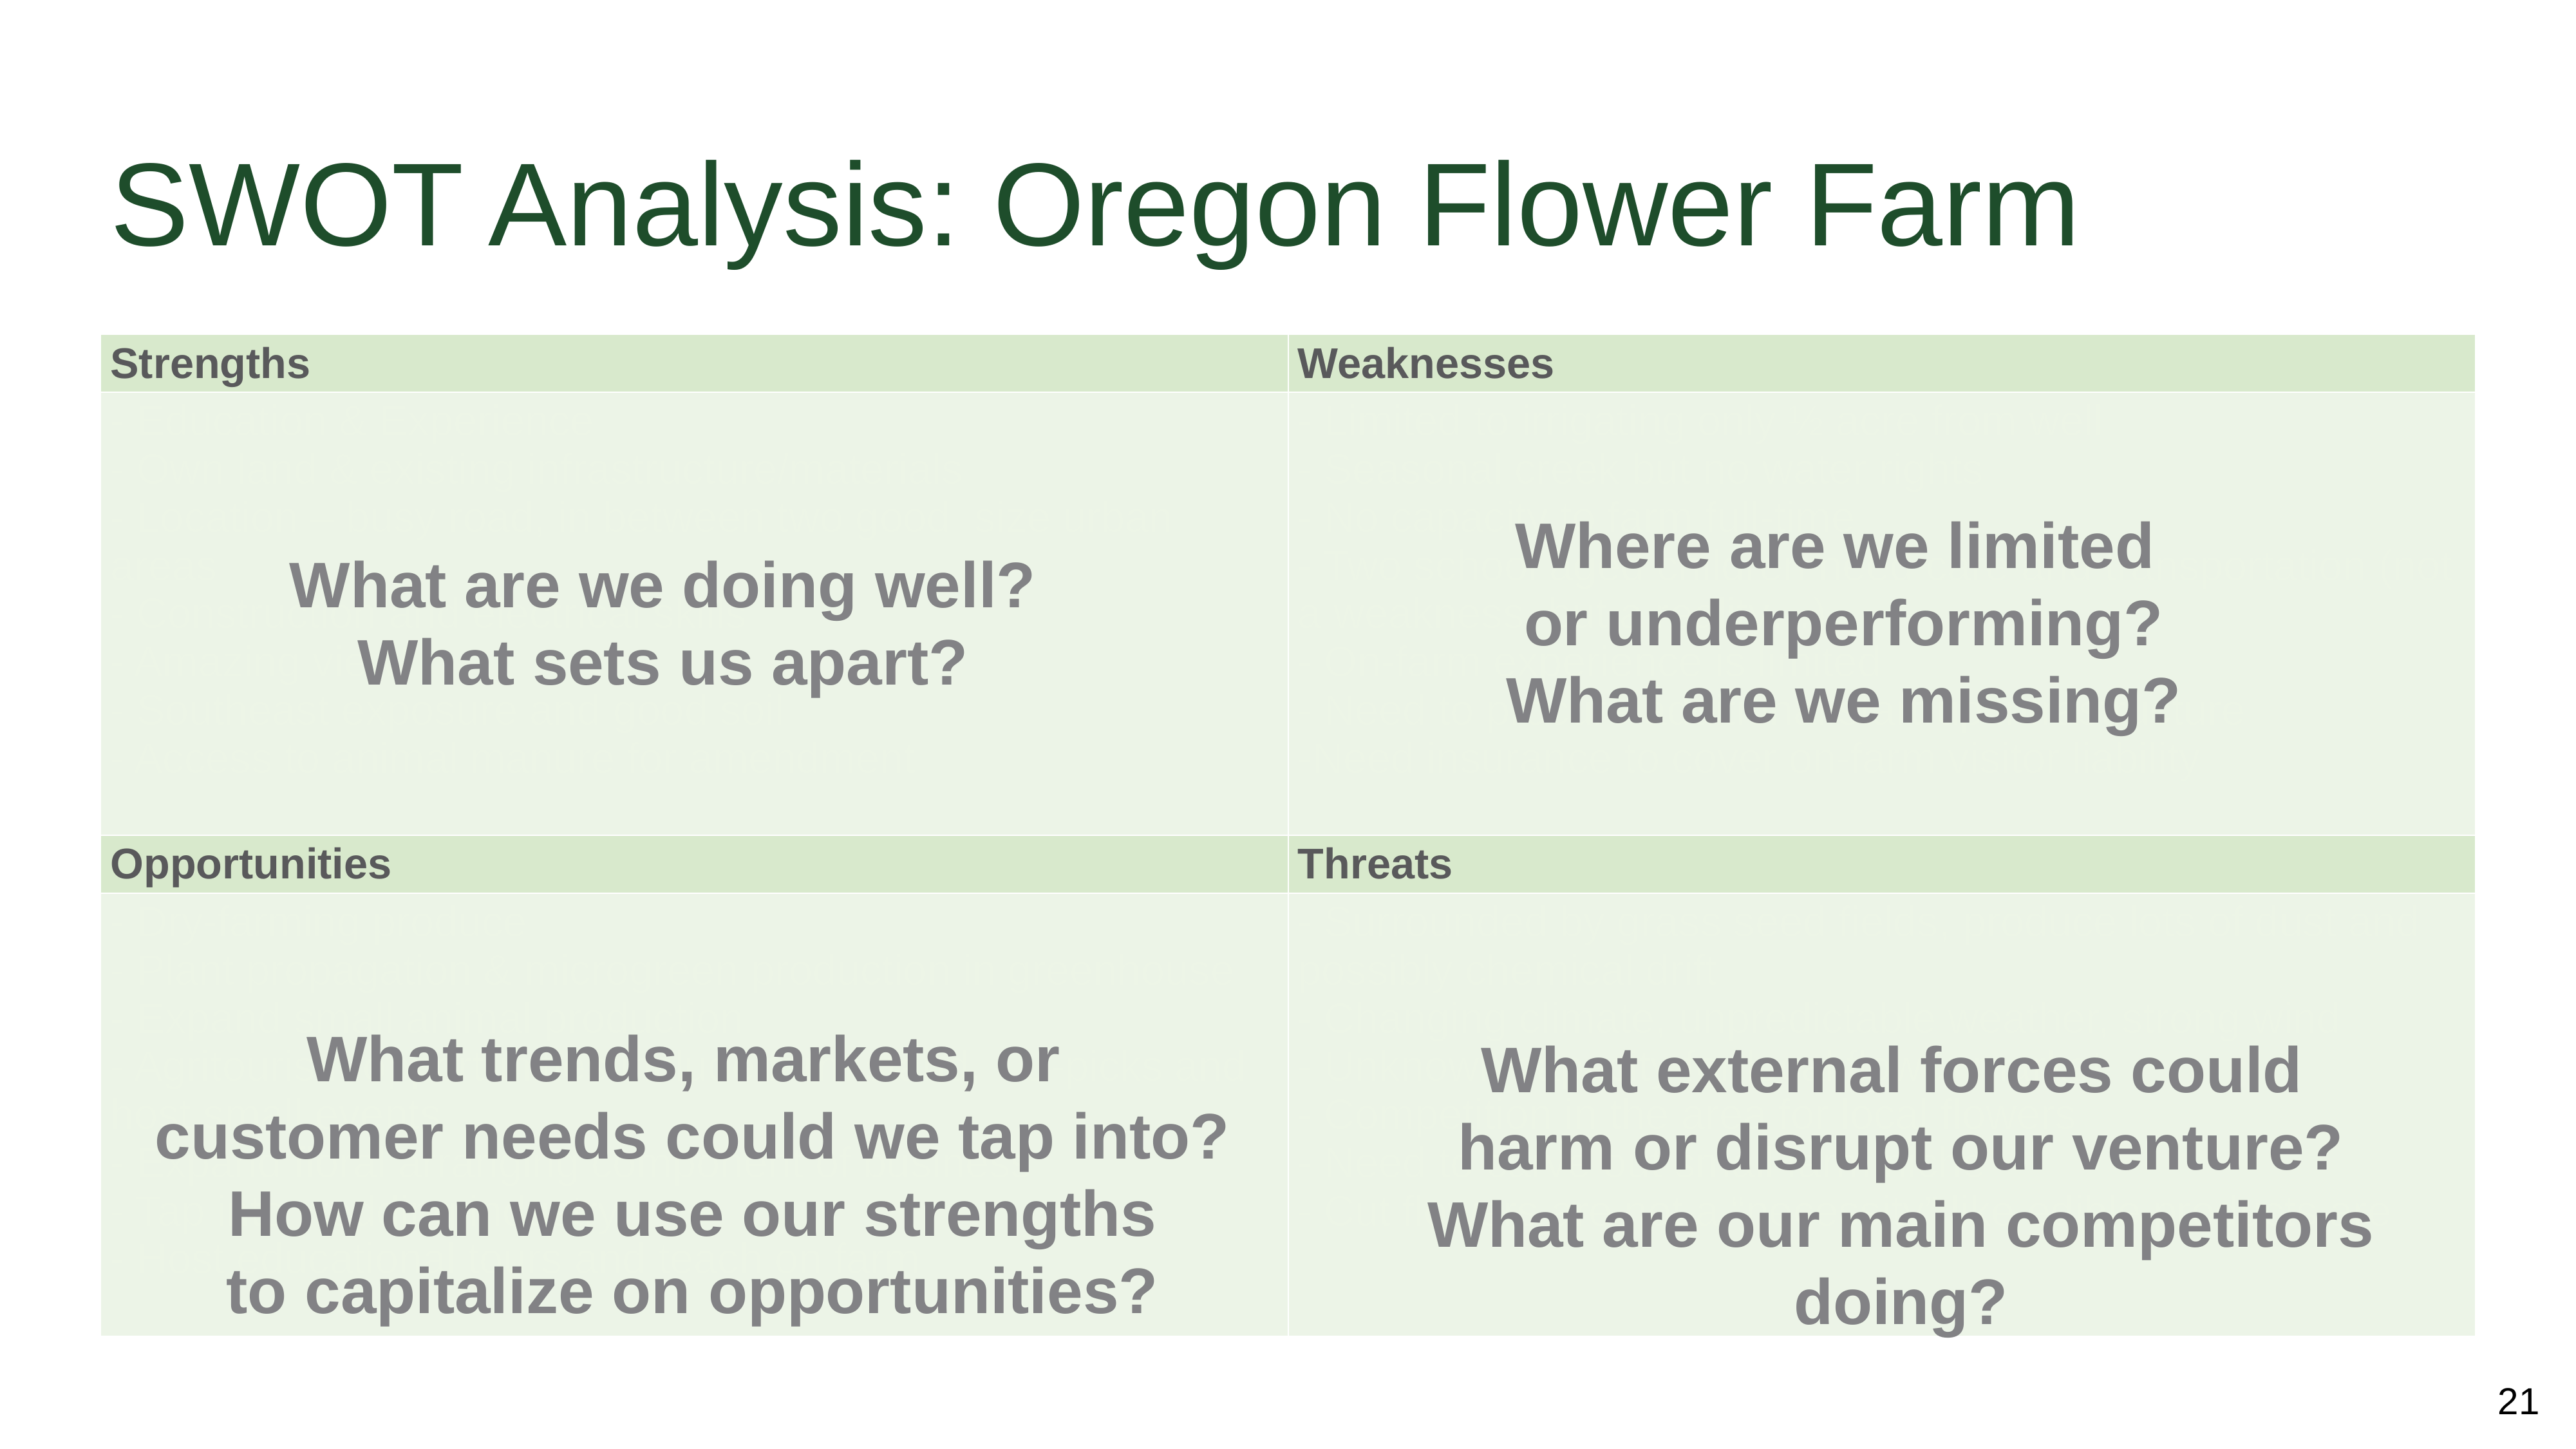

# SWOT Analysis: Oregon Flower Farm
| Strengths | Weaknesses |
| --- | --- |
| - Education & Experience - Own land & existing infrastructure/materials - Location – busy road, in between two good size urban areas - Construction and electrical skills - Amazing view! - Southeast exposure and good soil - Access to animal manure for amendment | - Limited to irrigating only ½ acre from well - Seasonal creek but no water rights - No capacity to farm full-time - Two school aged children need care and transportation (not a weakness, but a reality…) - On-farm experience is limited - Need to procure additional start-up infrastructure -Need insurance to cover on-farm visitor liability |
| Opportunities | Threats |
| - Dry-farming produce - Plant propagation & microgreen production in greenhouse - Expand small animal production - Agritourism opportunities include farm stand, - U-picks and host small events - Expand floral arranging component of business - Tap into wedding industry - Host educational tours and teach on farm | - Surrounded by grass seed fields, produce lots of dust and possibly chemical drift - Changing climate, unpredictable weather, strong wind - Unknown capacity for local flower market - Competition in the area for local flowers - Need to carve out small farm niche - Cut flowers are not a “necessity” like edible products are |
Where are we limited
or underperforming?
What are we missing?
What are we doing well?
What sets us apart?
What trends, markets, or
customer needs could we tap into?
How can we use our strengths
to capitalize on opportunities?
What external forces could
harm or disrupt our venture?
What are our main competitors doing?
21